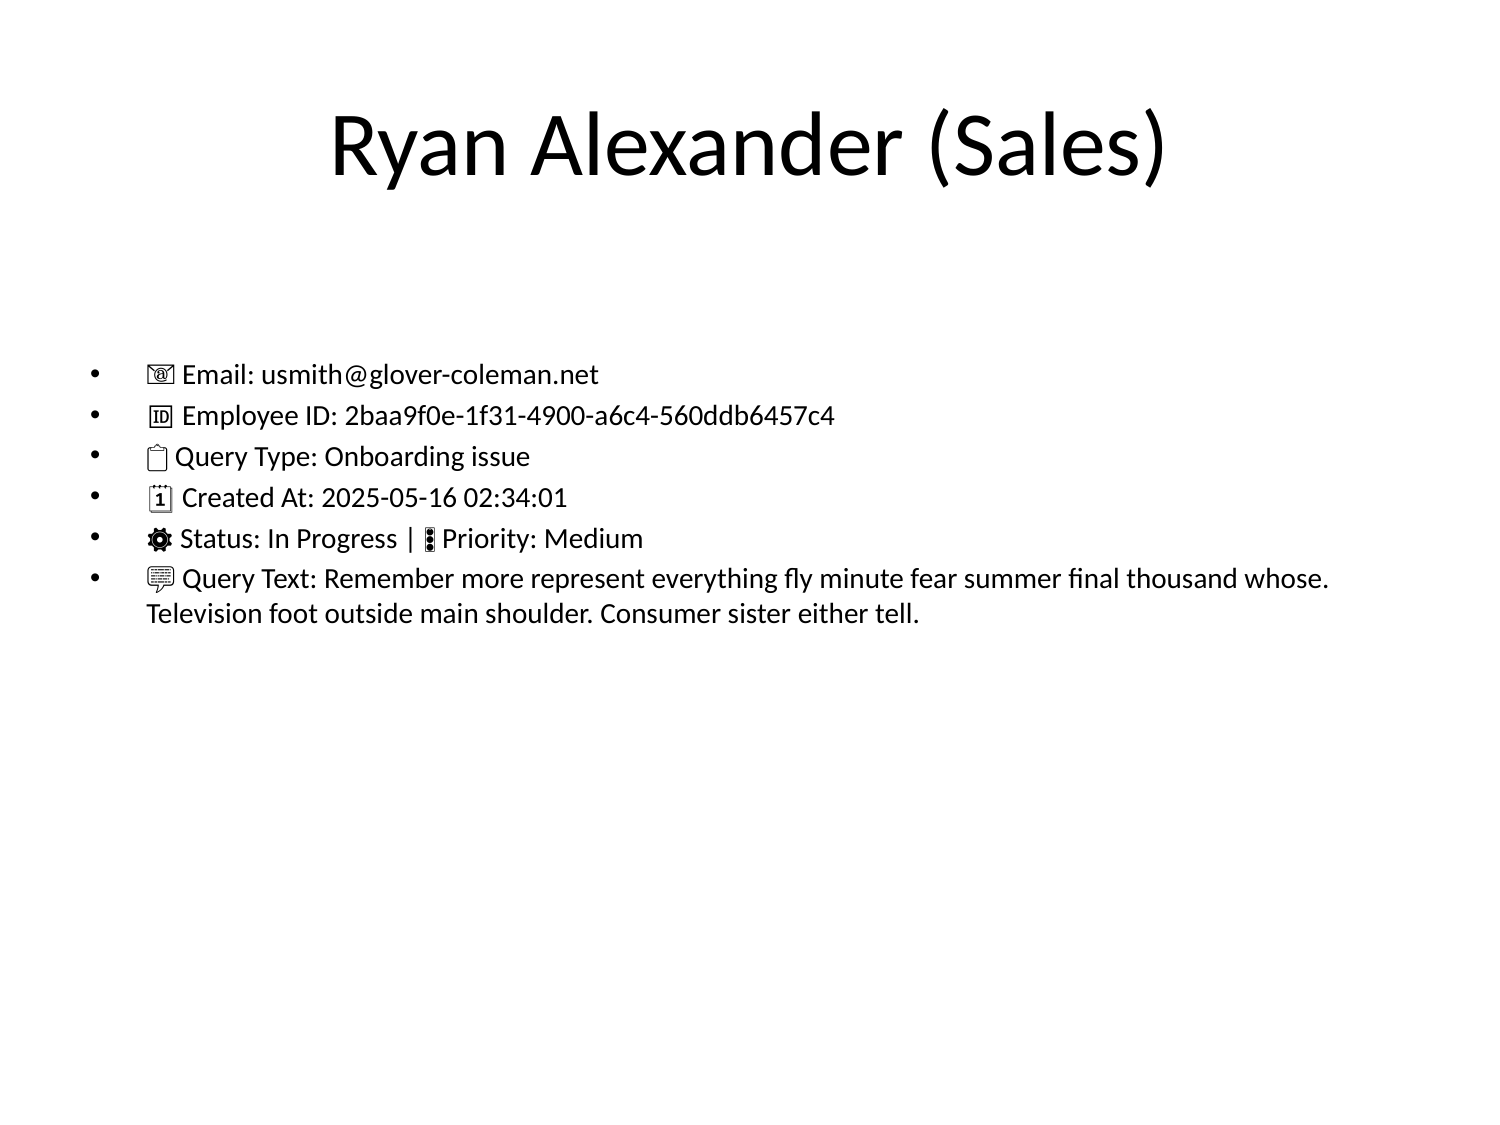

# Ryan Alexander (Sales)

📧 Email: usmith@glover-coleman.net
🆔 Employee ID: 2baa9f0e-1f31-4900-a6c4-560ddb6457c4
📋 Query Type: Onboarding issue
🗓 Created At: 2025-05-16 02:34:01
⚙ Status: In Progress | 🚦 Priority: Medium
💬 Query Text: Remember more represent everything fly minute fear summer final thousand whose. Television foot outside main shoulder. Consumer sister either tell.